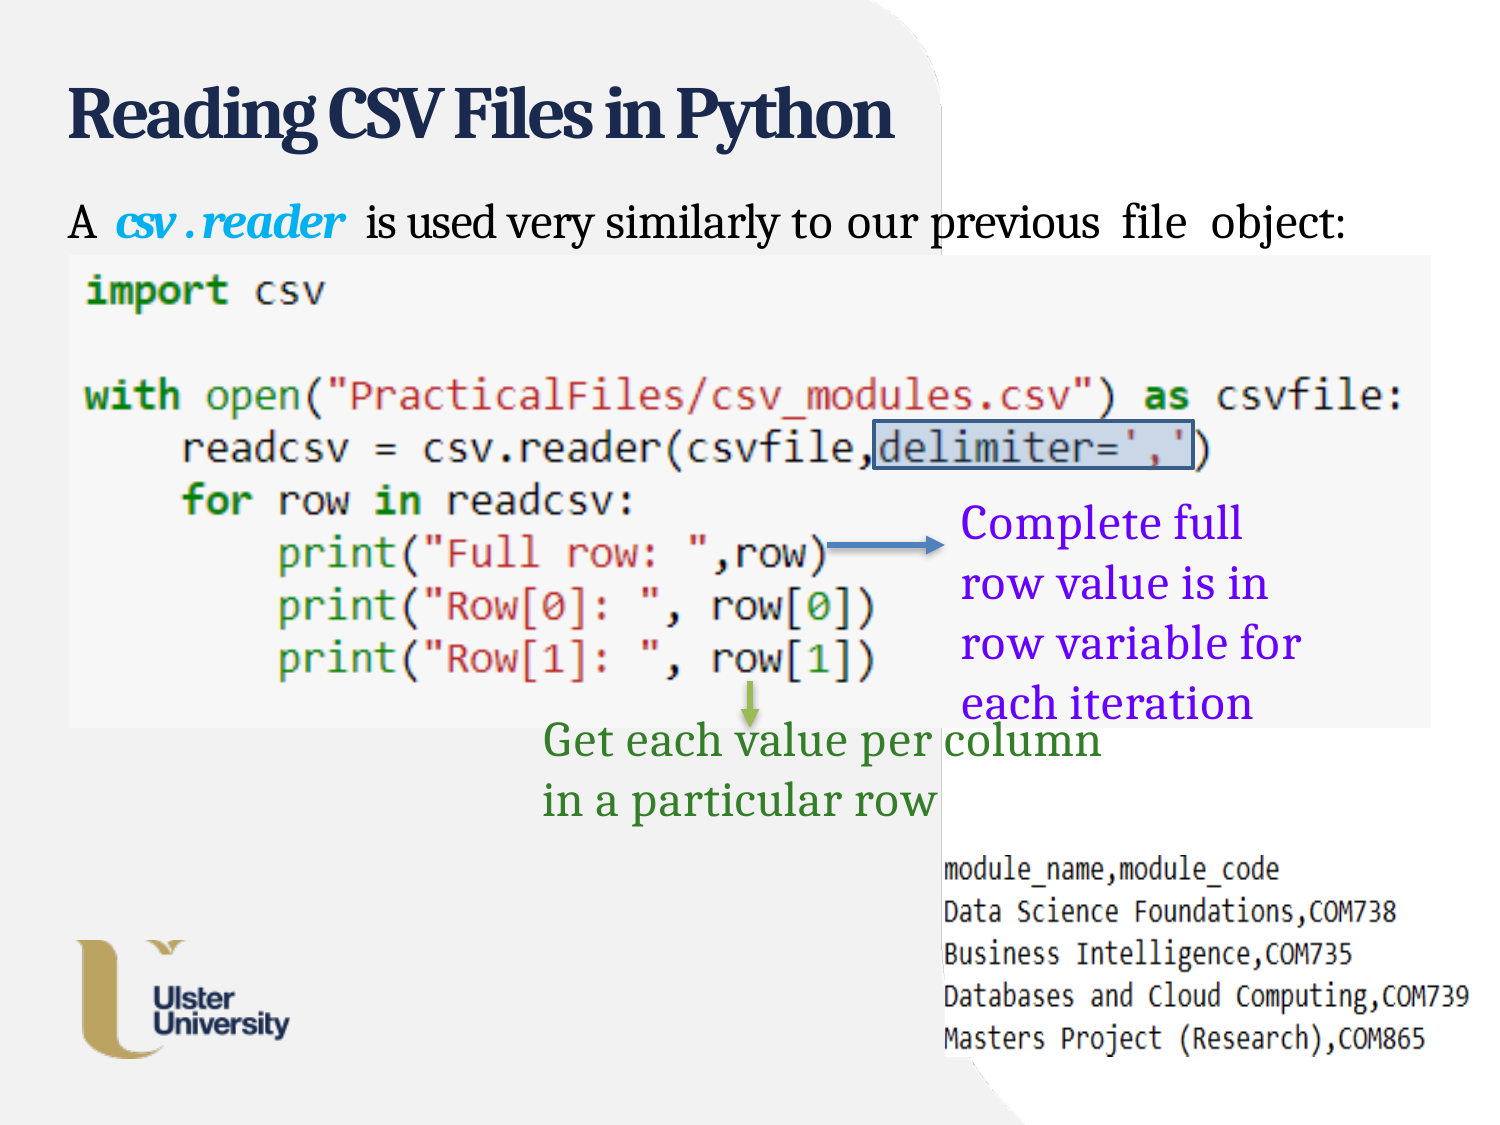

# Reading CSV Files in Python
A  csv . reader  is used very similarly to our previous  file  object:

Complete full row value is in row variable for each iteration
Get each value per column in a particular row